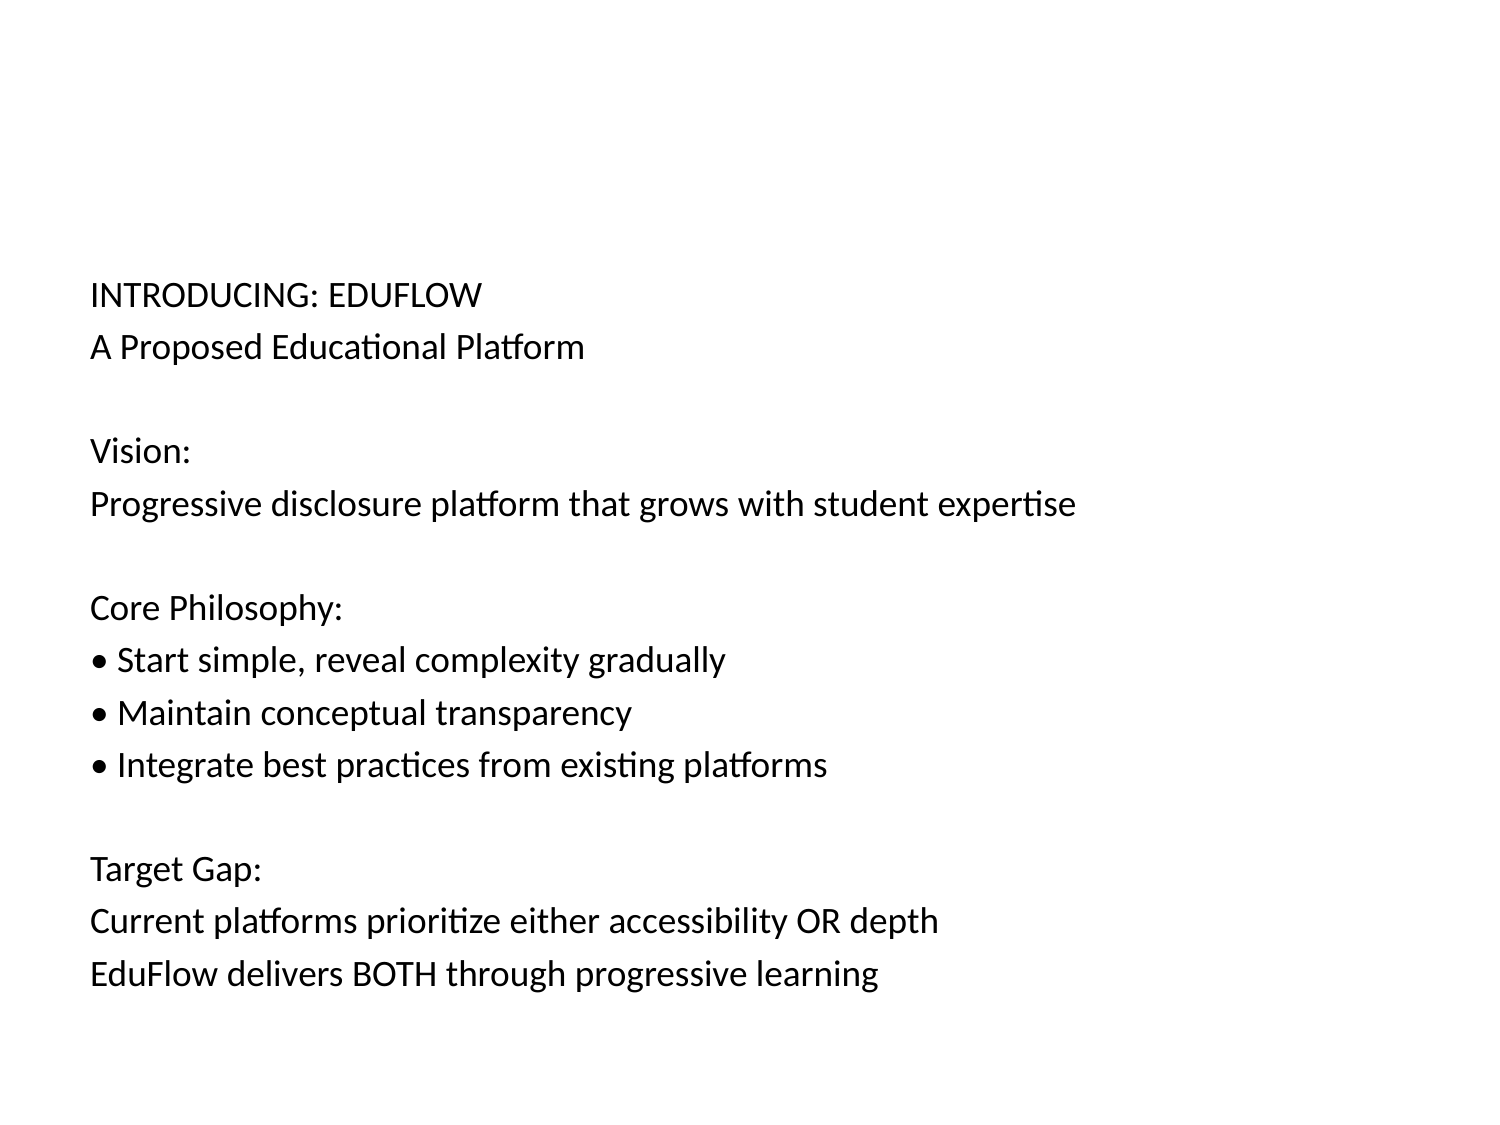

INTRODUCING: EDUFLOW
A Proposed Educational Platform

Vision:
Progressive disclosure platform that grows with student expertise

Core Philosophy:
• Start simple, reveal complexity gradually
• Maintain conceptual transparency
• Integrate best practices from existing platforms

Target Gap:
Current platforms prioritize either accessibility OR depth
EduFlow delivers BOTH through progressive learning